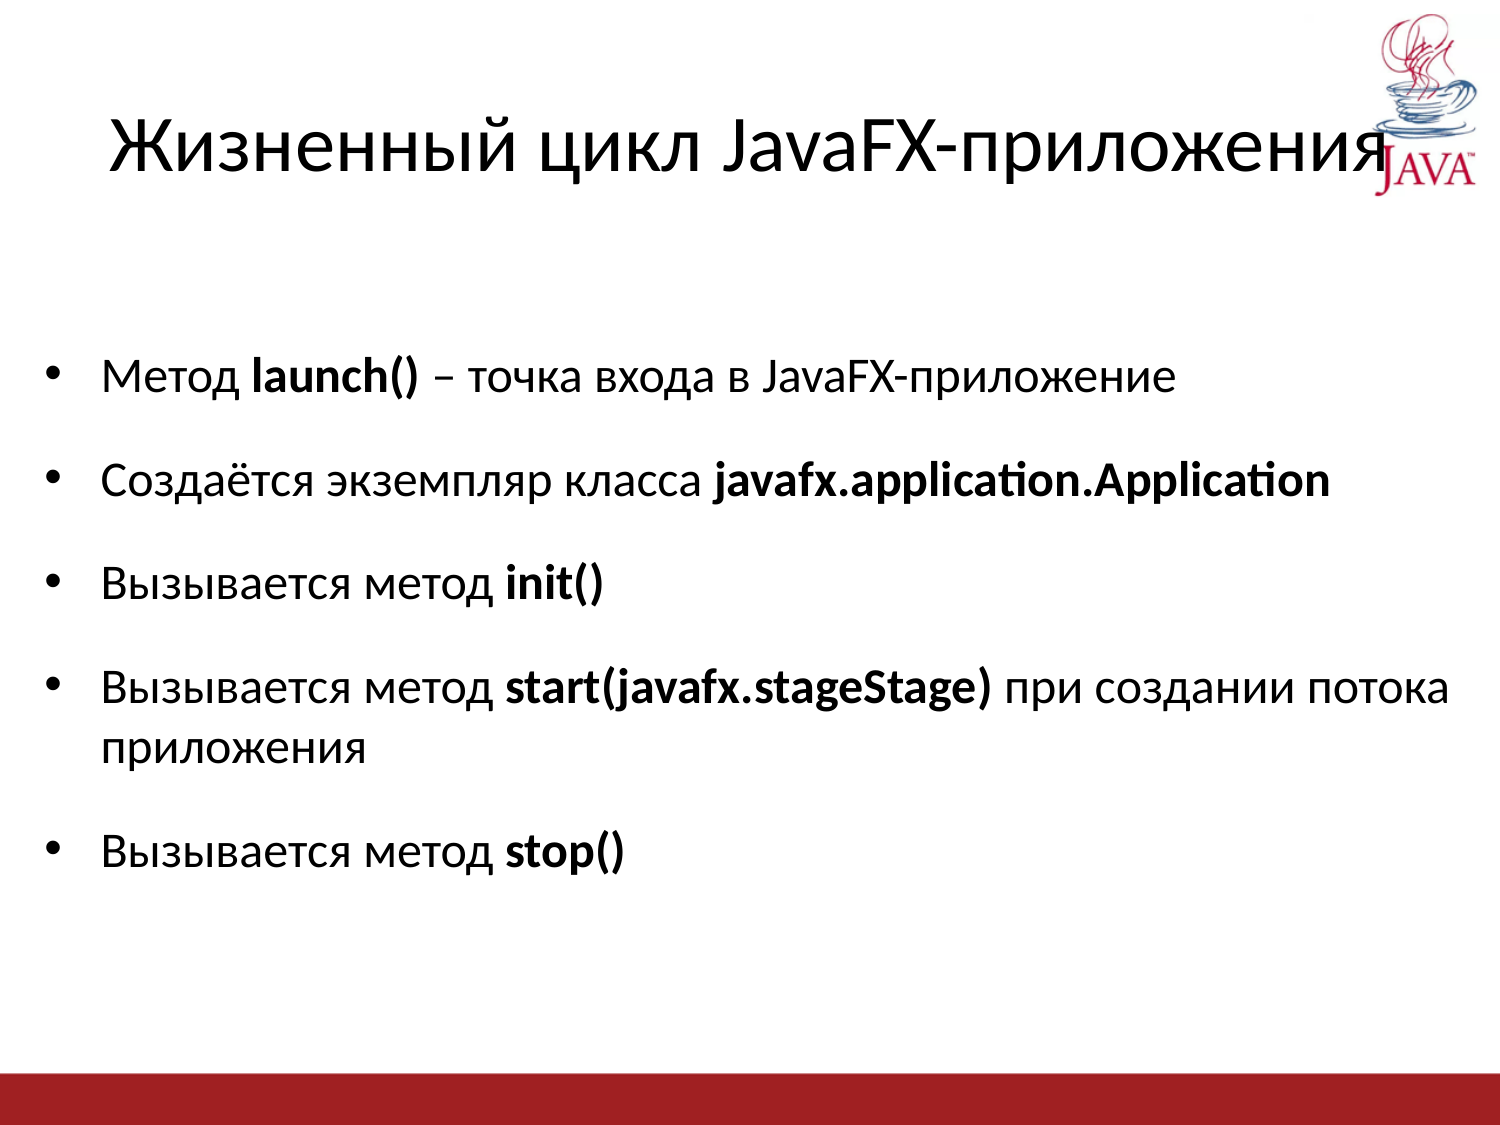

# Жизненный цикл JavaFX-приложения
Метод launch() – точка входа в JavaFX-приложение
Создаётся экземпляр класса javafx.application.Application
Вызывается метод init()
Вызывается метод start(javafx.stageStage) при создании потока приложения
Вызывается метод stop()